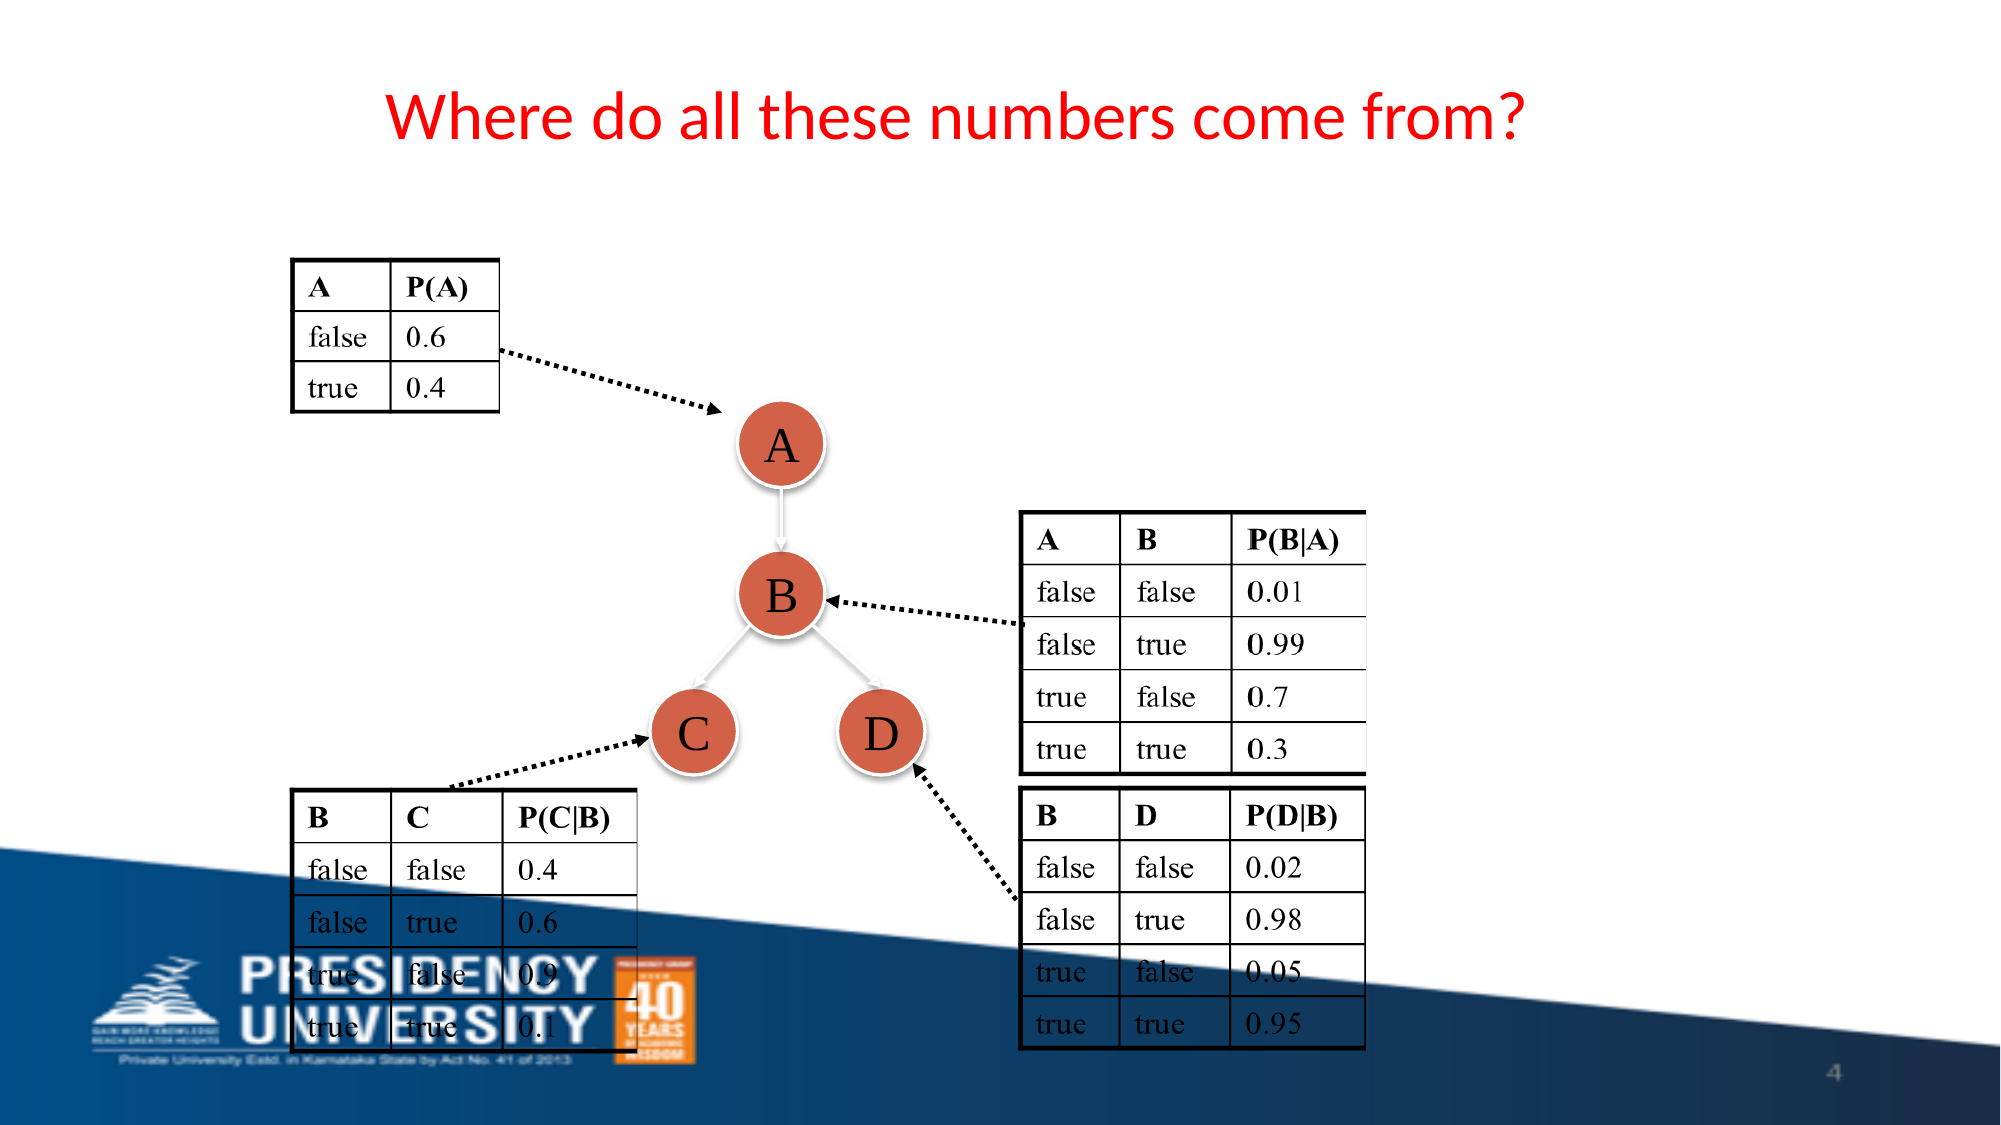

# Where do all these numbers come from?

A

B

C
D